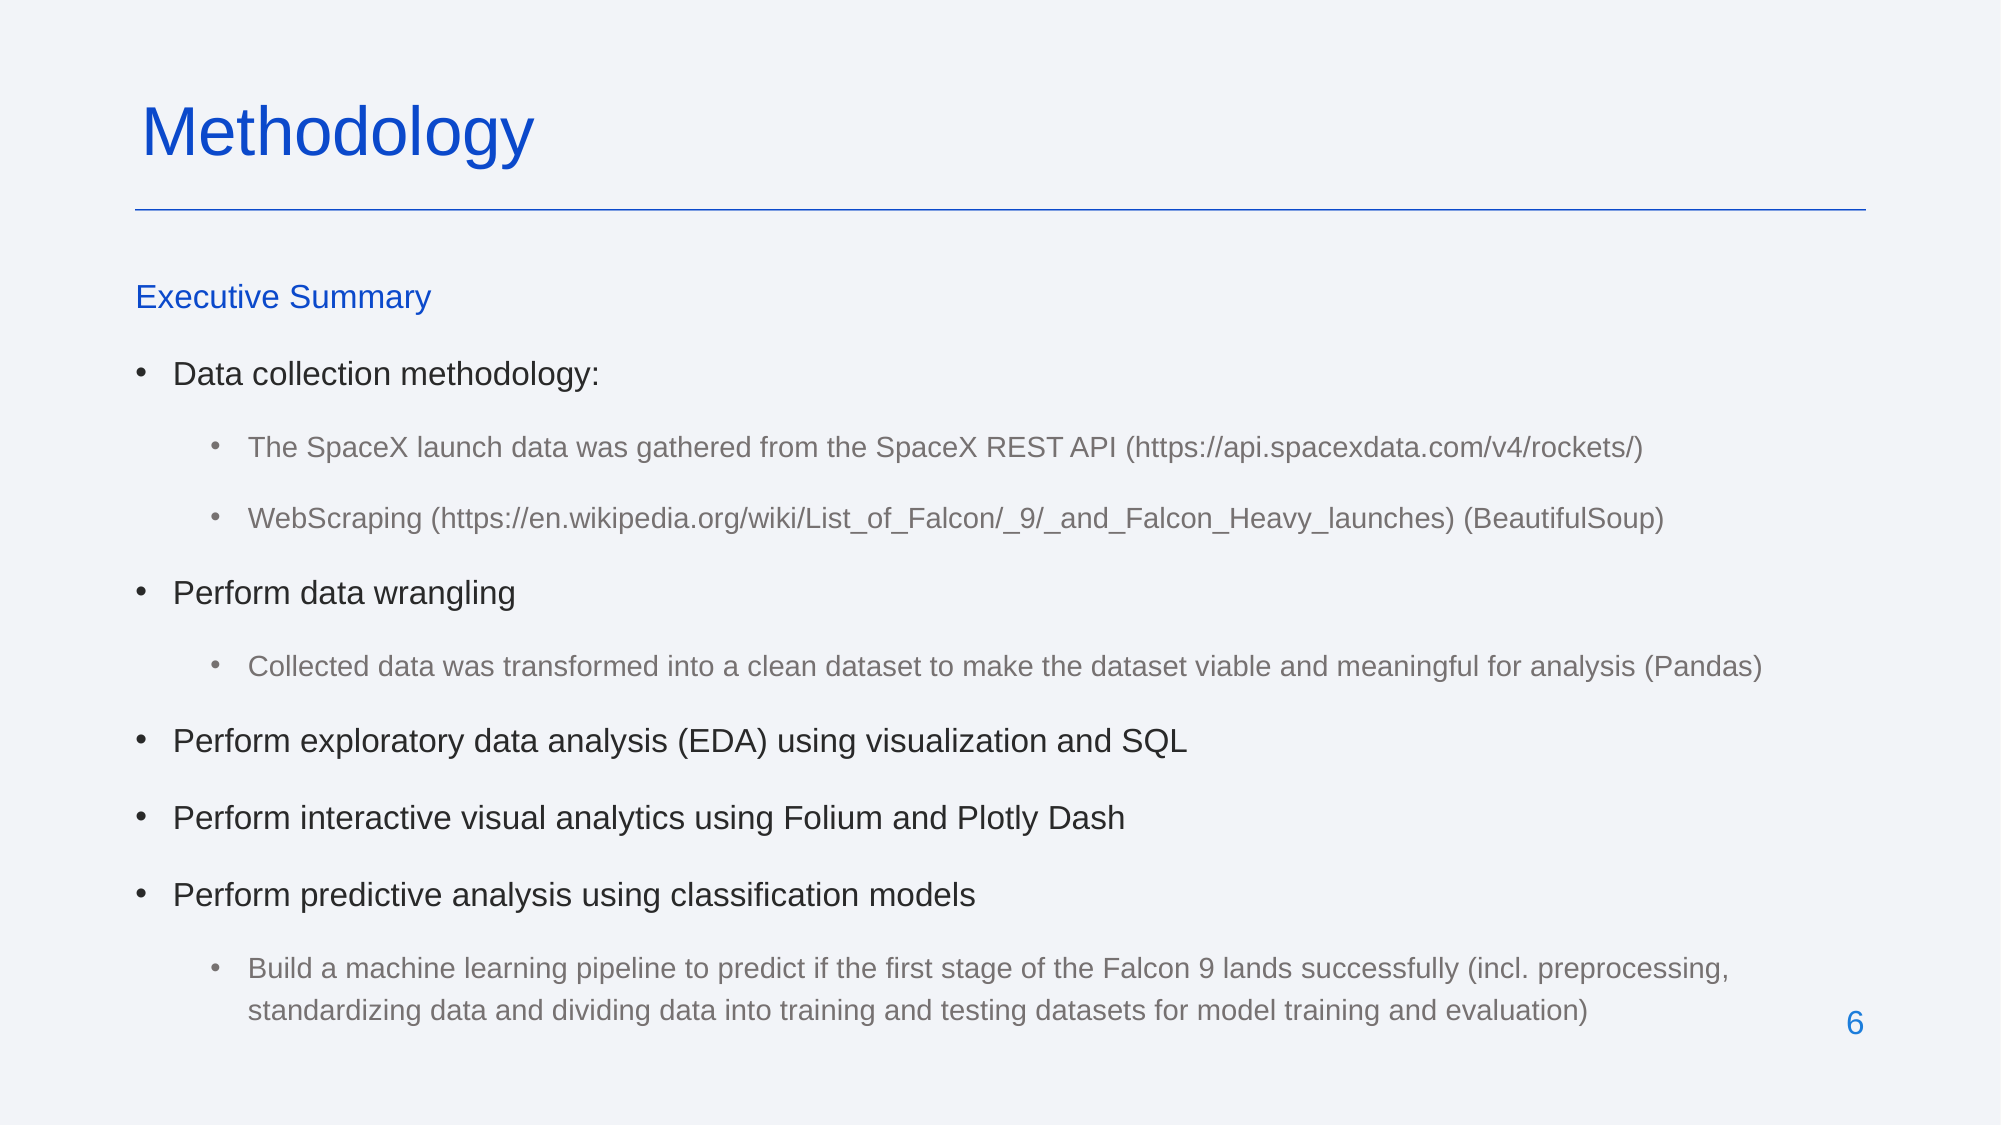

Methodology
Executive Summary
Data collection methodology:
The SpaceX launch data was gathered from the SpaceX REST API (https://api.spacexdata.com/v4/rockets/)
WebScraping (https://en.wikipedia.org/wiki/List_of_Falcon/_9/_and_Falcon_Heavy_launches) (BeautifulSoup)
Perform data wrangling
Collected data was transformed into a clean dataset to make the dataset viable and meaningful for analysis (Pandas)
Perform exploratory data analysis (EDA) using visualization and SQL
Perform interactive visual analytics using Folium and Plotly Dash
Perform predictive analysis using classification models
Build a machine learning pipeline to predict if the first stage of the Falcon 9 lands successfully (incl. preprocessing, standardizing data and dividing data into training and testing datasets for model training and evaluation)
6